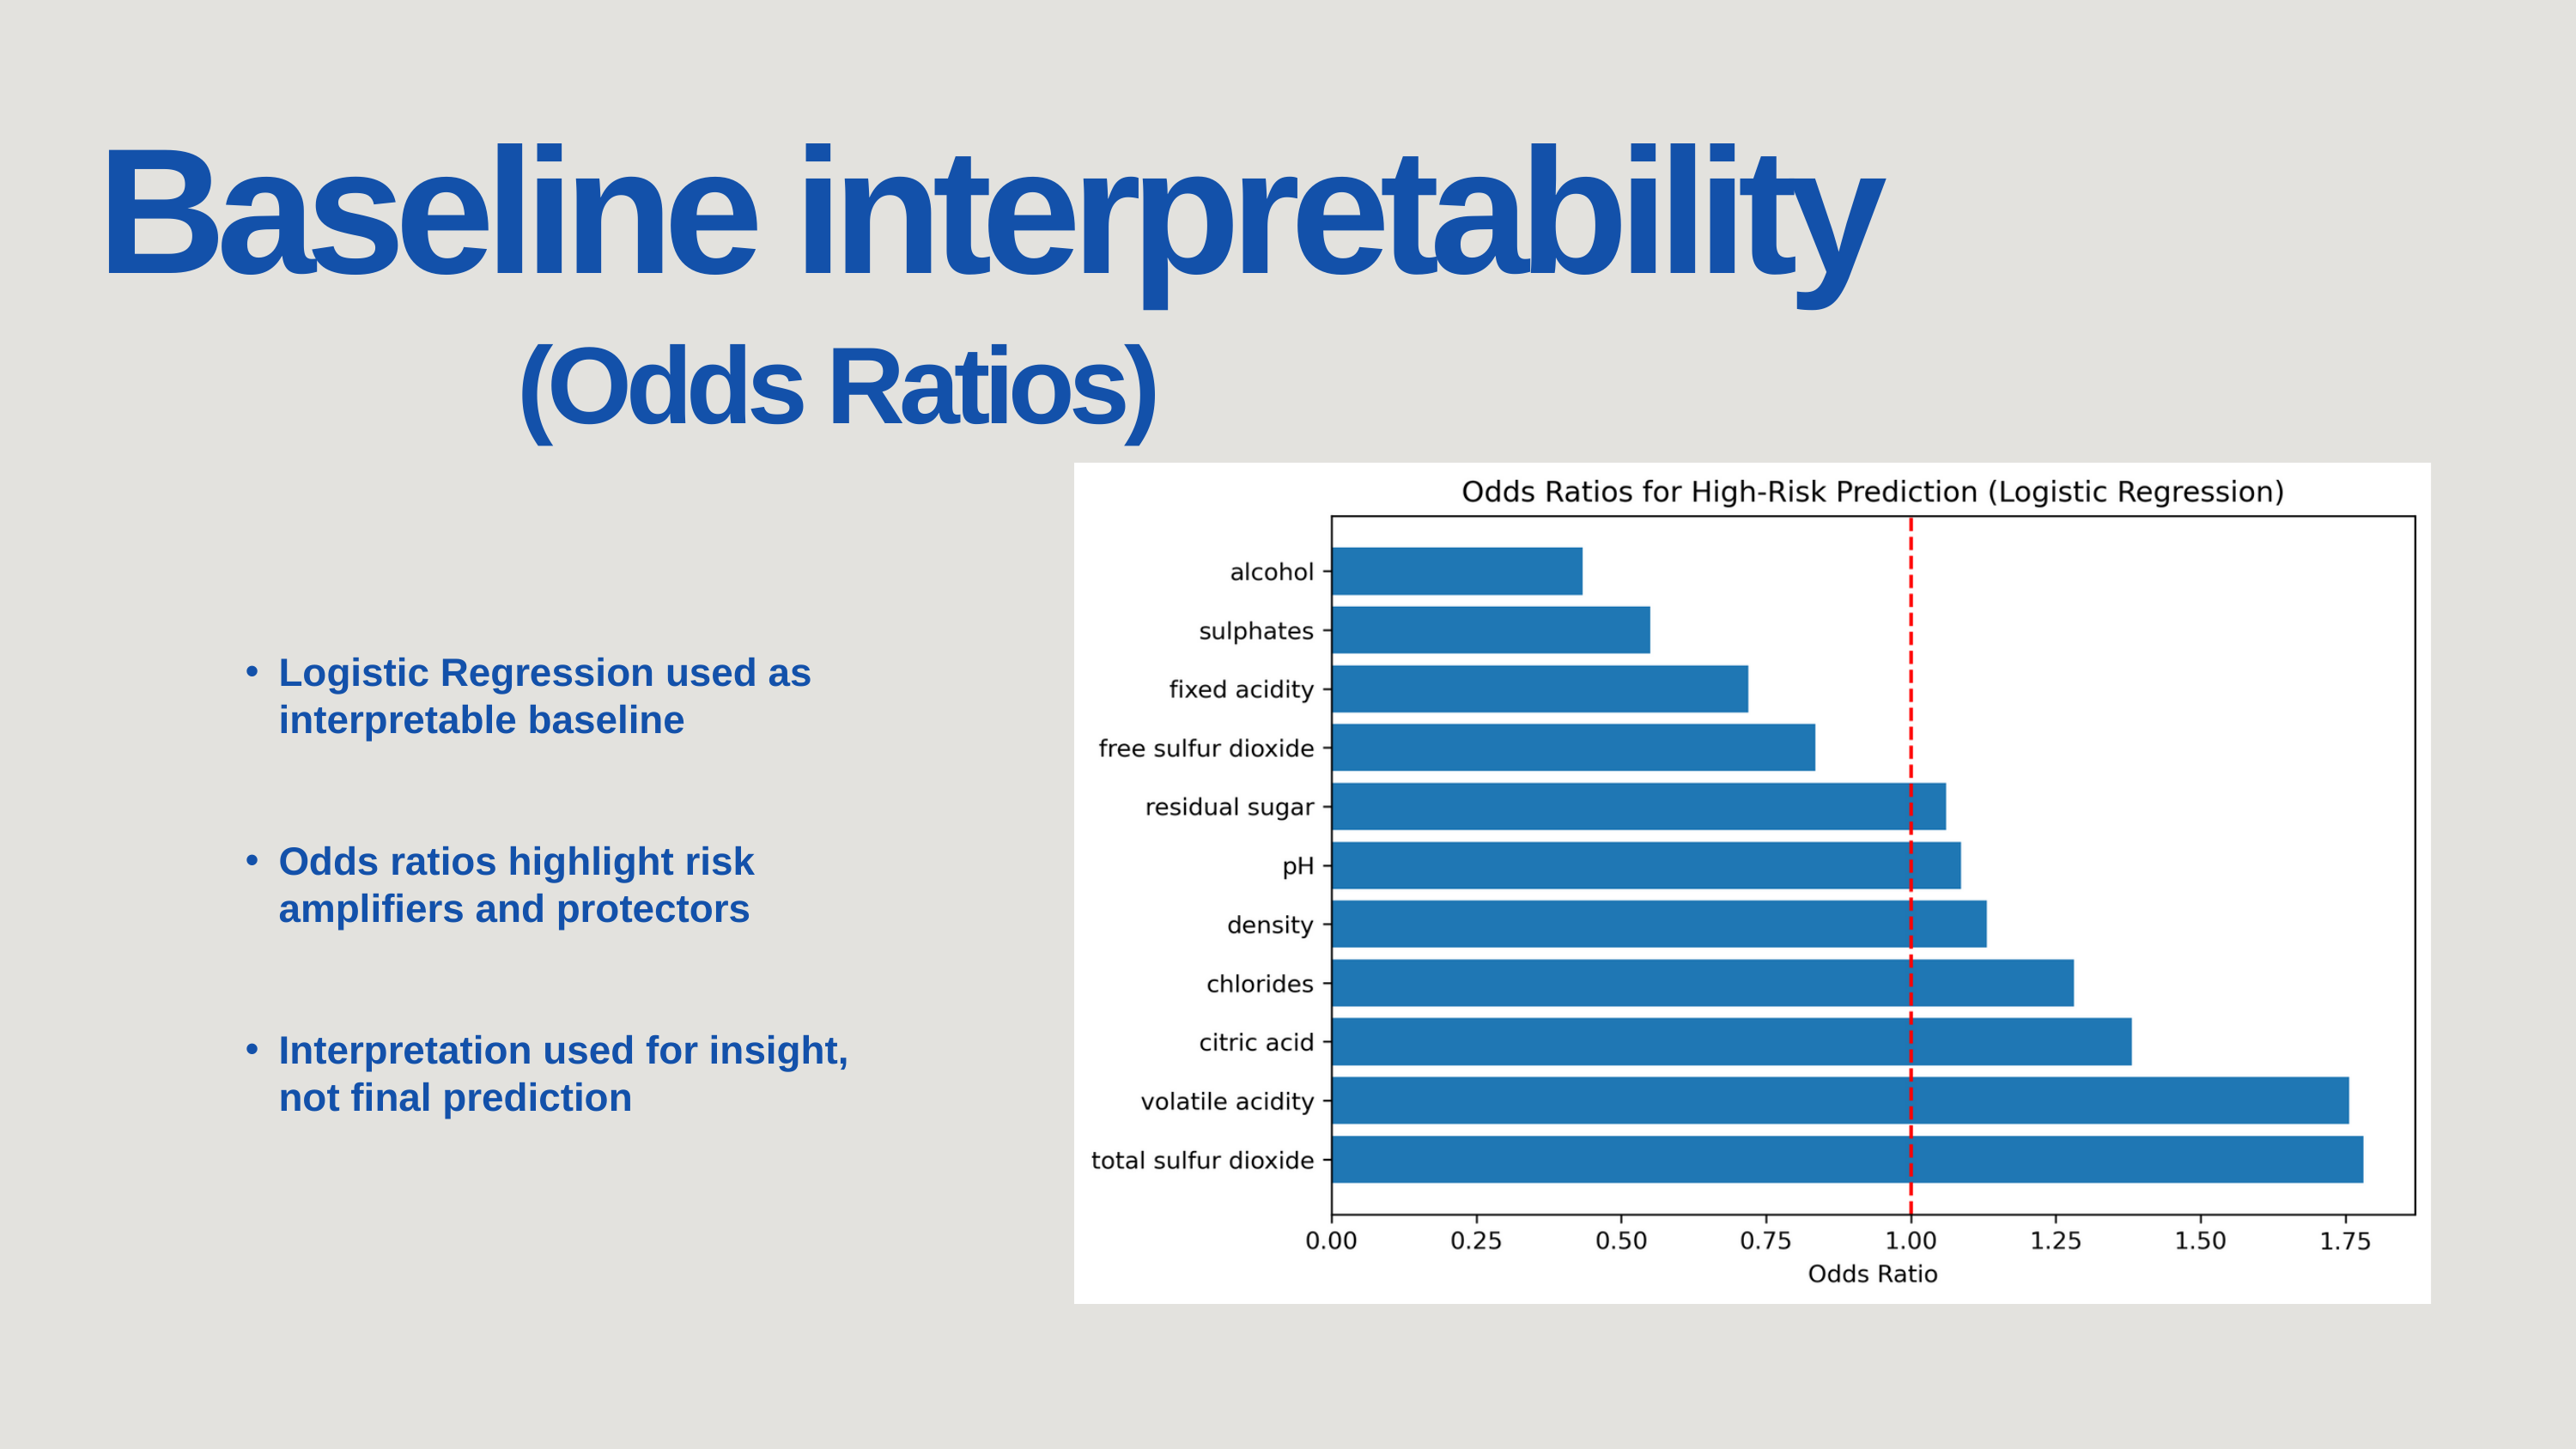

Baseline interpretability
 (Odds Ratios)

Logistic Regression used as interpretable baseline

Odds ratios highlight risk amplifiers and protectors

Interpretation used for insight, not final prediction